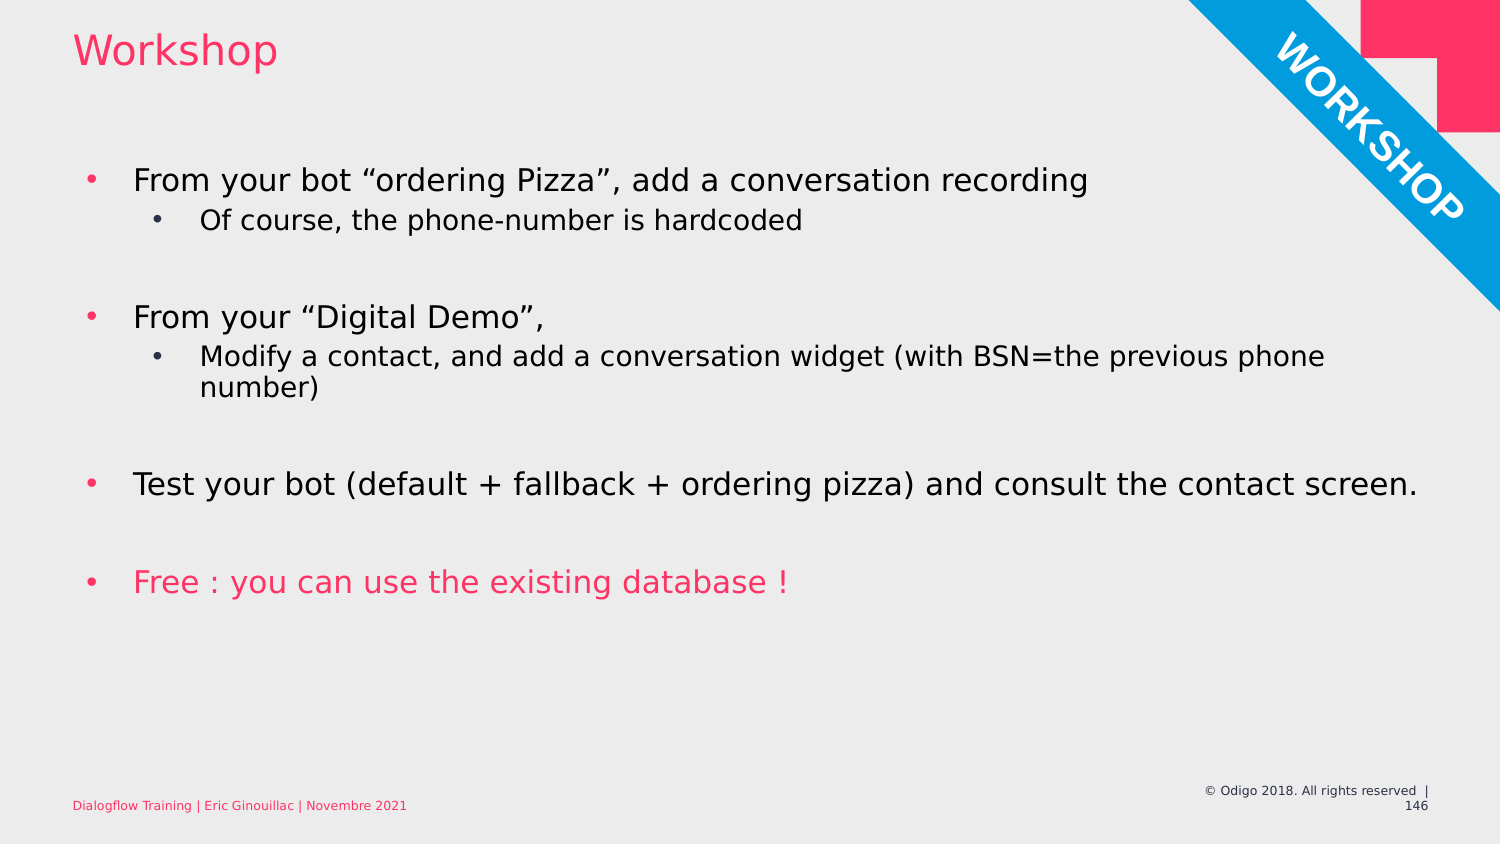

# Workshop
WORKSHOP

From your bot “ordering Pizza”, add a conversation recording
Of course, the phone-number is hardcoded

From your “Digital Demo”,
Modify a contact, and add a conversation widget (with BSN=the previous phone number)

Test your bot (default + fallback + ordering pizza) and consult the contact screen.

Free : you can use the existing database !